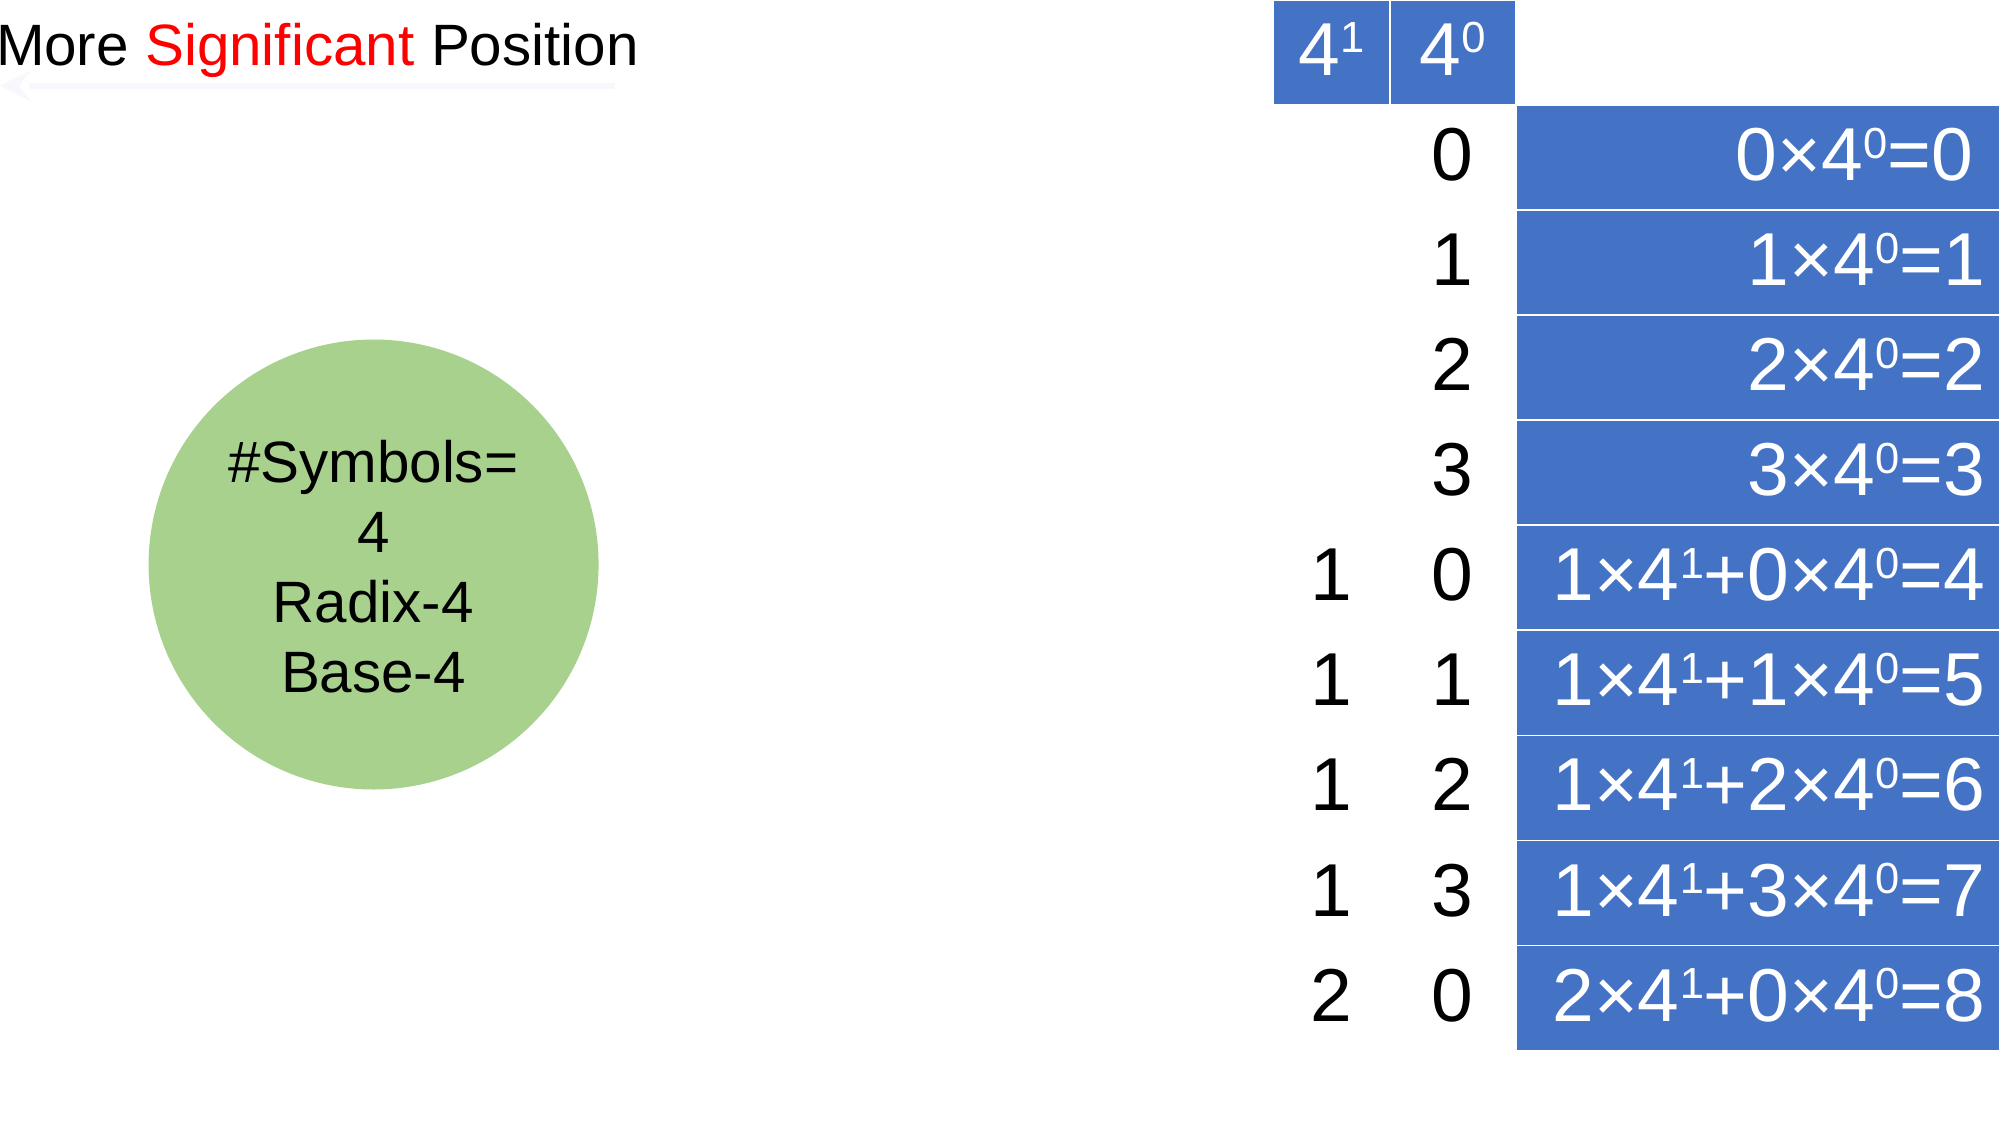

More Significant Position
|  |  | 41 | 40 |  |
| --- | --- | --- | --- | --- |
|  |  |  | 0 | 0×40=0 |
|  |  |  | 1 | 1×40=1 |
|  |  |  | 2 | 2×40=2 |
|  |  |  | 3 | 3×40=3 |
|  |  | 1 | 0 | 1×41+0×40=4 |
|  |  | 1 | 1 | 1×41+1×40=5 |
|  |  | 1 | 2 | 1×41+2×40=6 |
|  |  | 1 | 3 | 1×41+3×40=7 |
|  |  | 2 | 0 | 2×41+0×40=8 |
#Symbols=4
Radix-4
Base-4